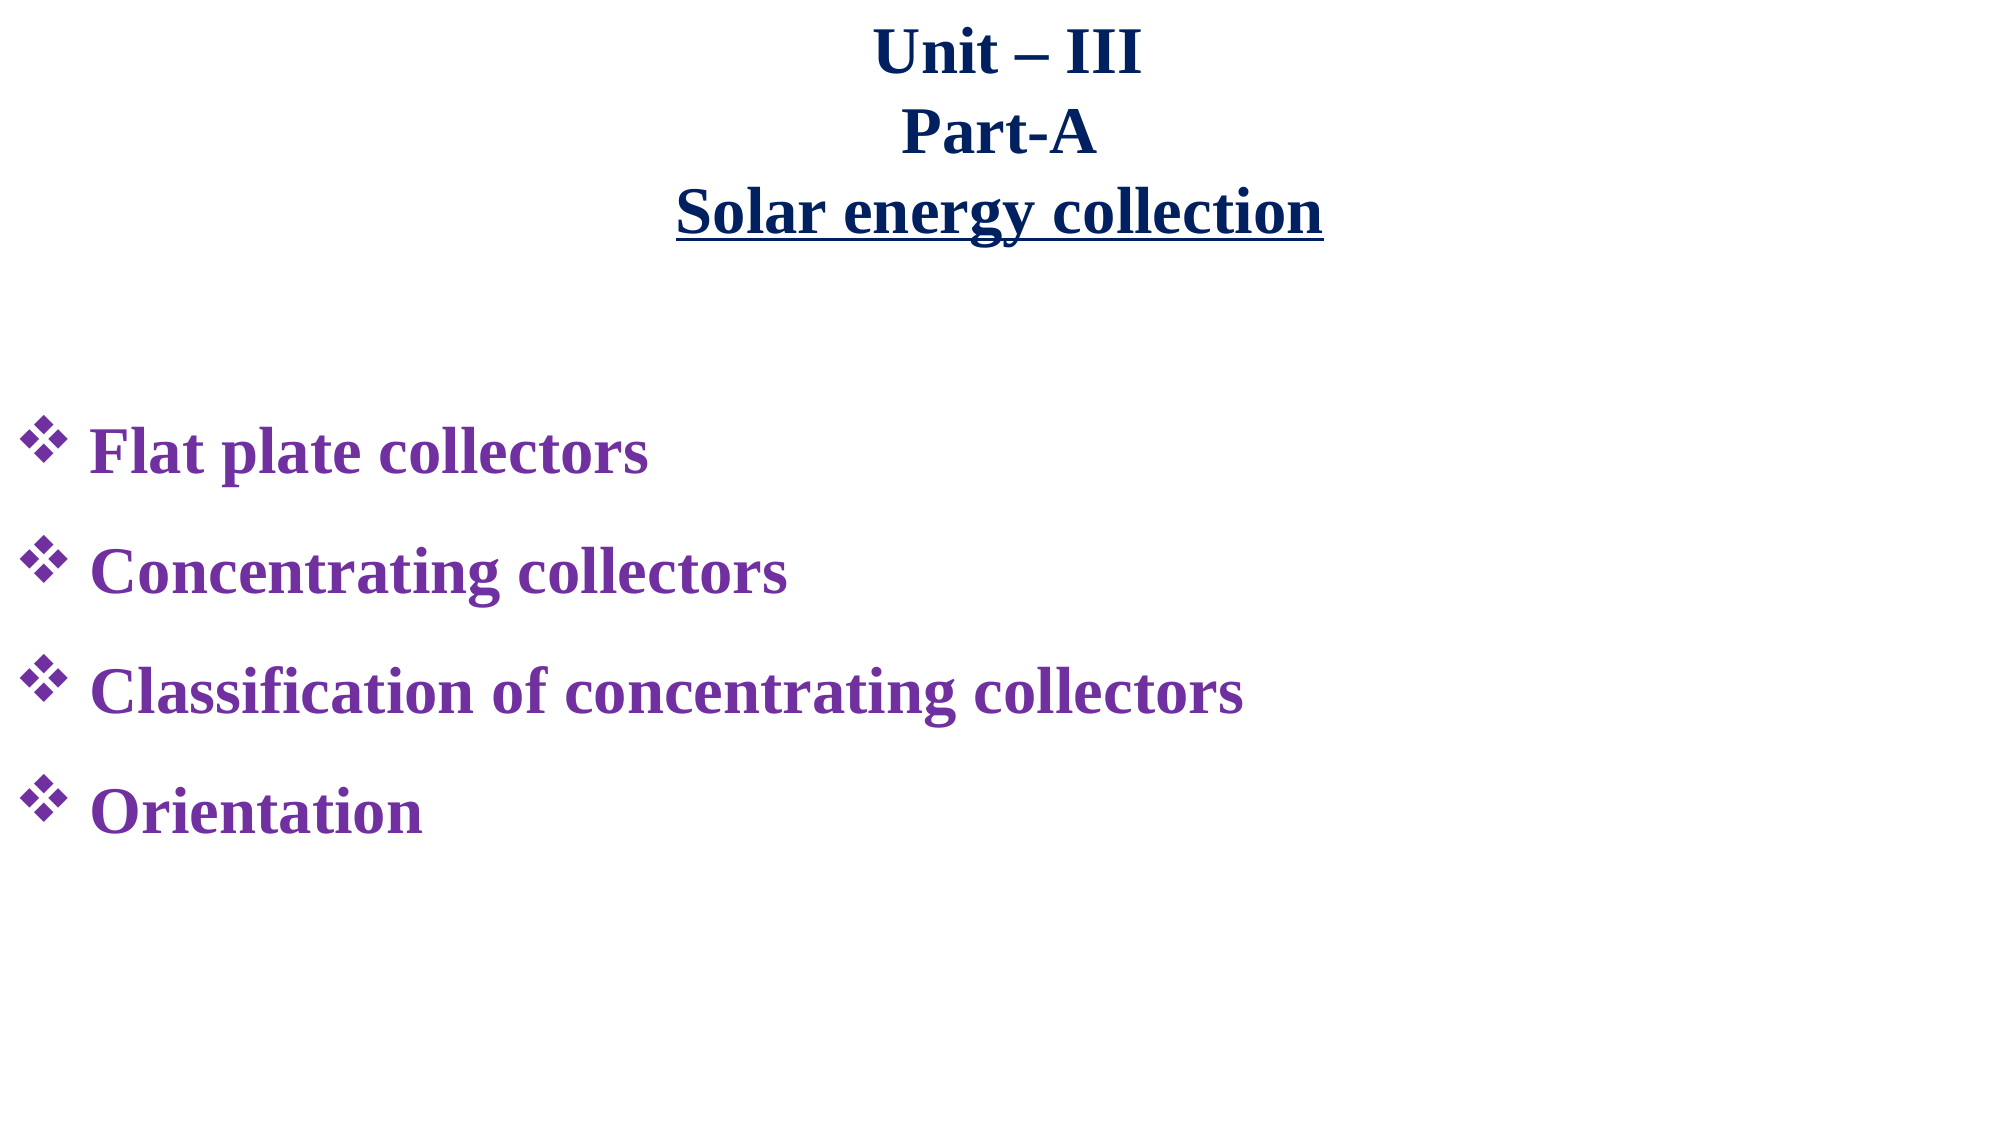

Unit – III
Part-A
Solar energy collection

Flat plate collectors
Concentrating collectors
Classification of concentrating collectors
Orientation